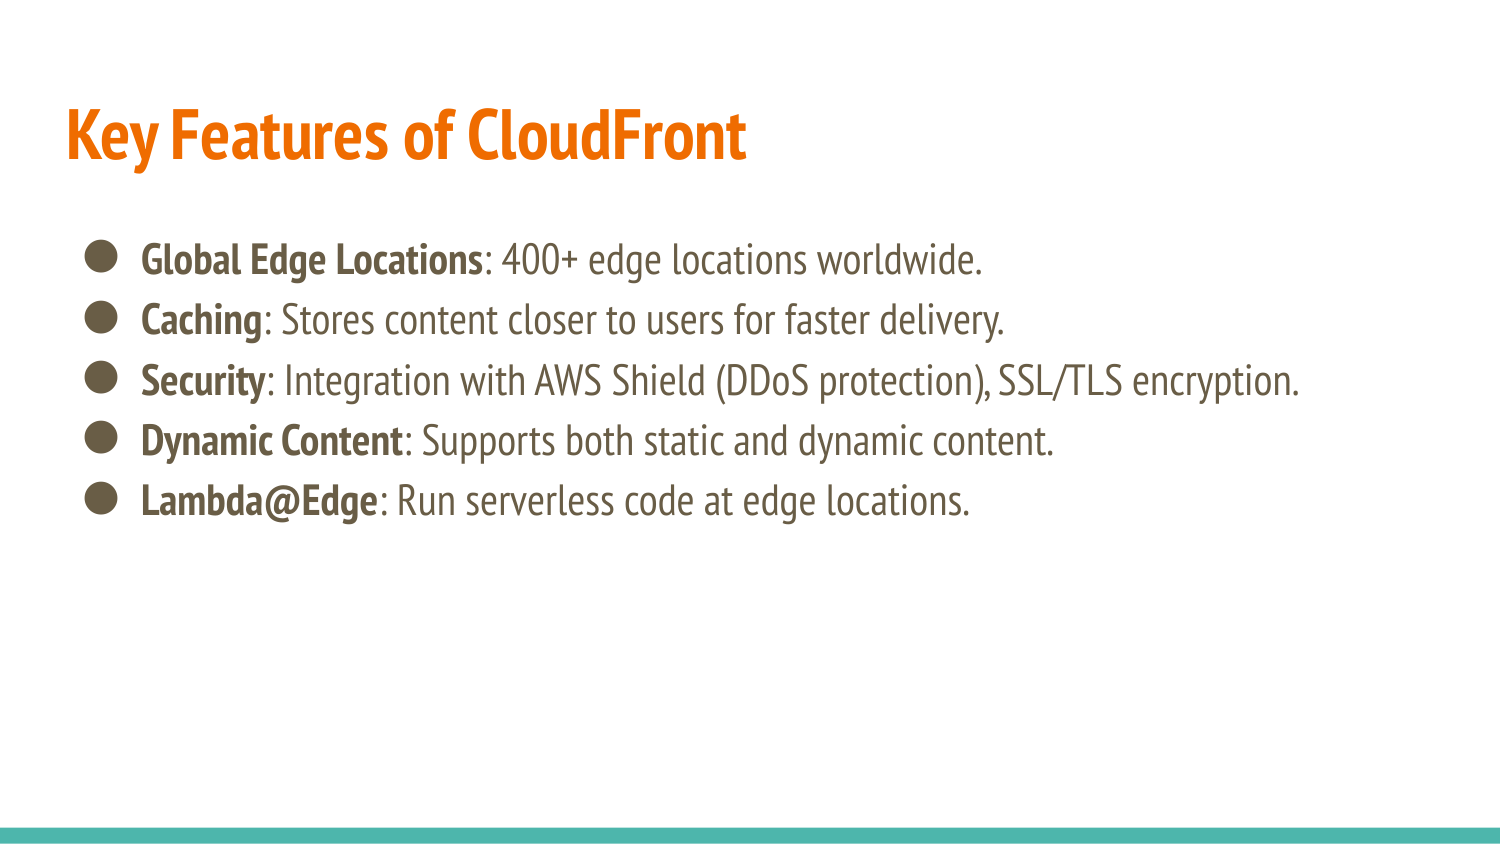

# Key Features of CloudFront
Global Edge Locations: 400+ edge locations worldwide.
Caching: Stores content closer to users for faster delivery.
Security: Integration with AWS Shield (DDoS protection), SSL/TLS encryption.
Dynamic Content: Supports both static and dynamic content.
Lambda@Edge: Run serverless code at edge locations.